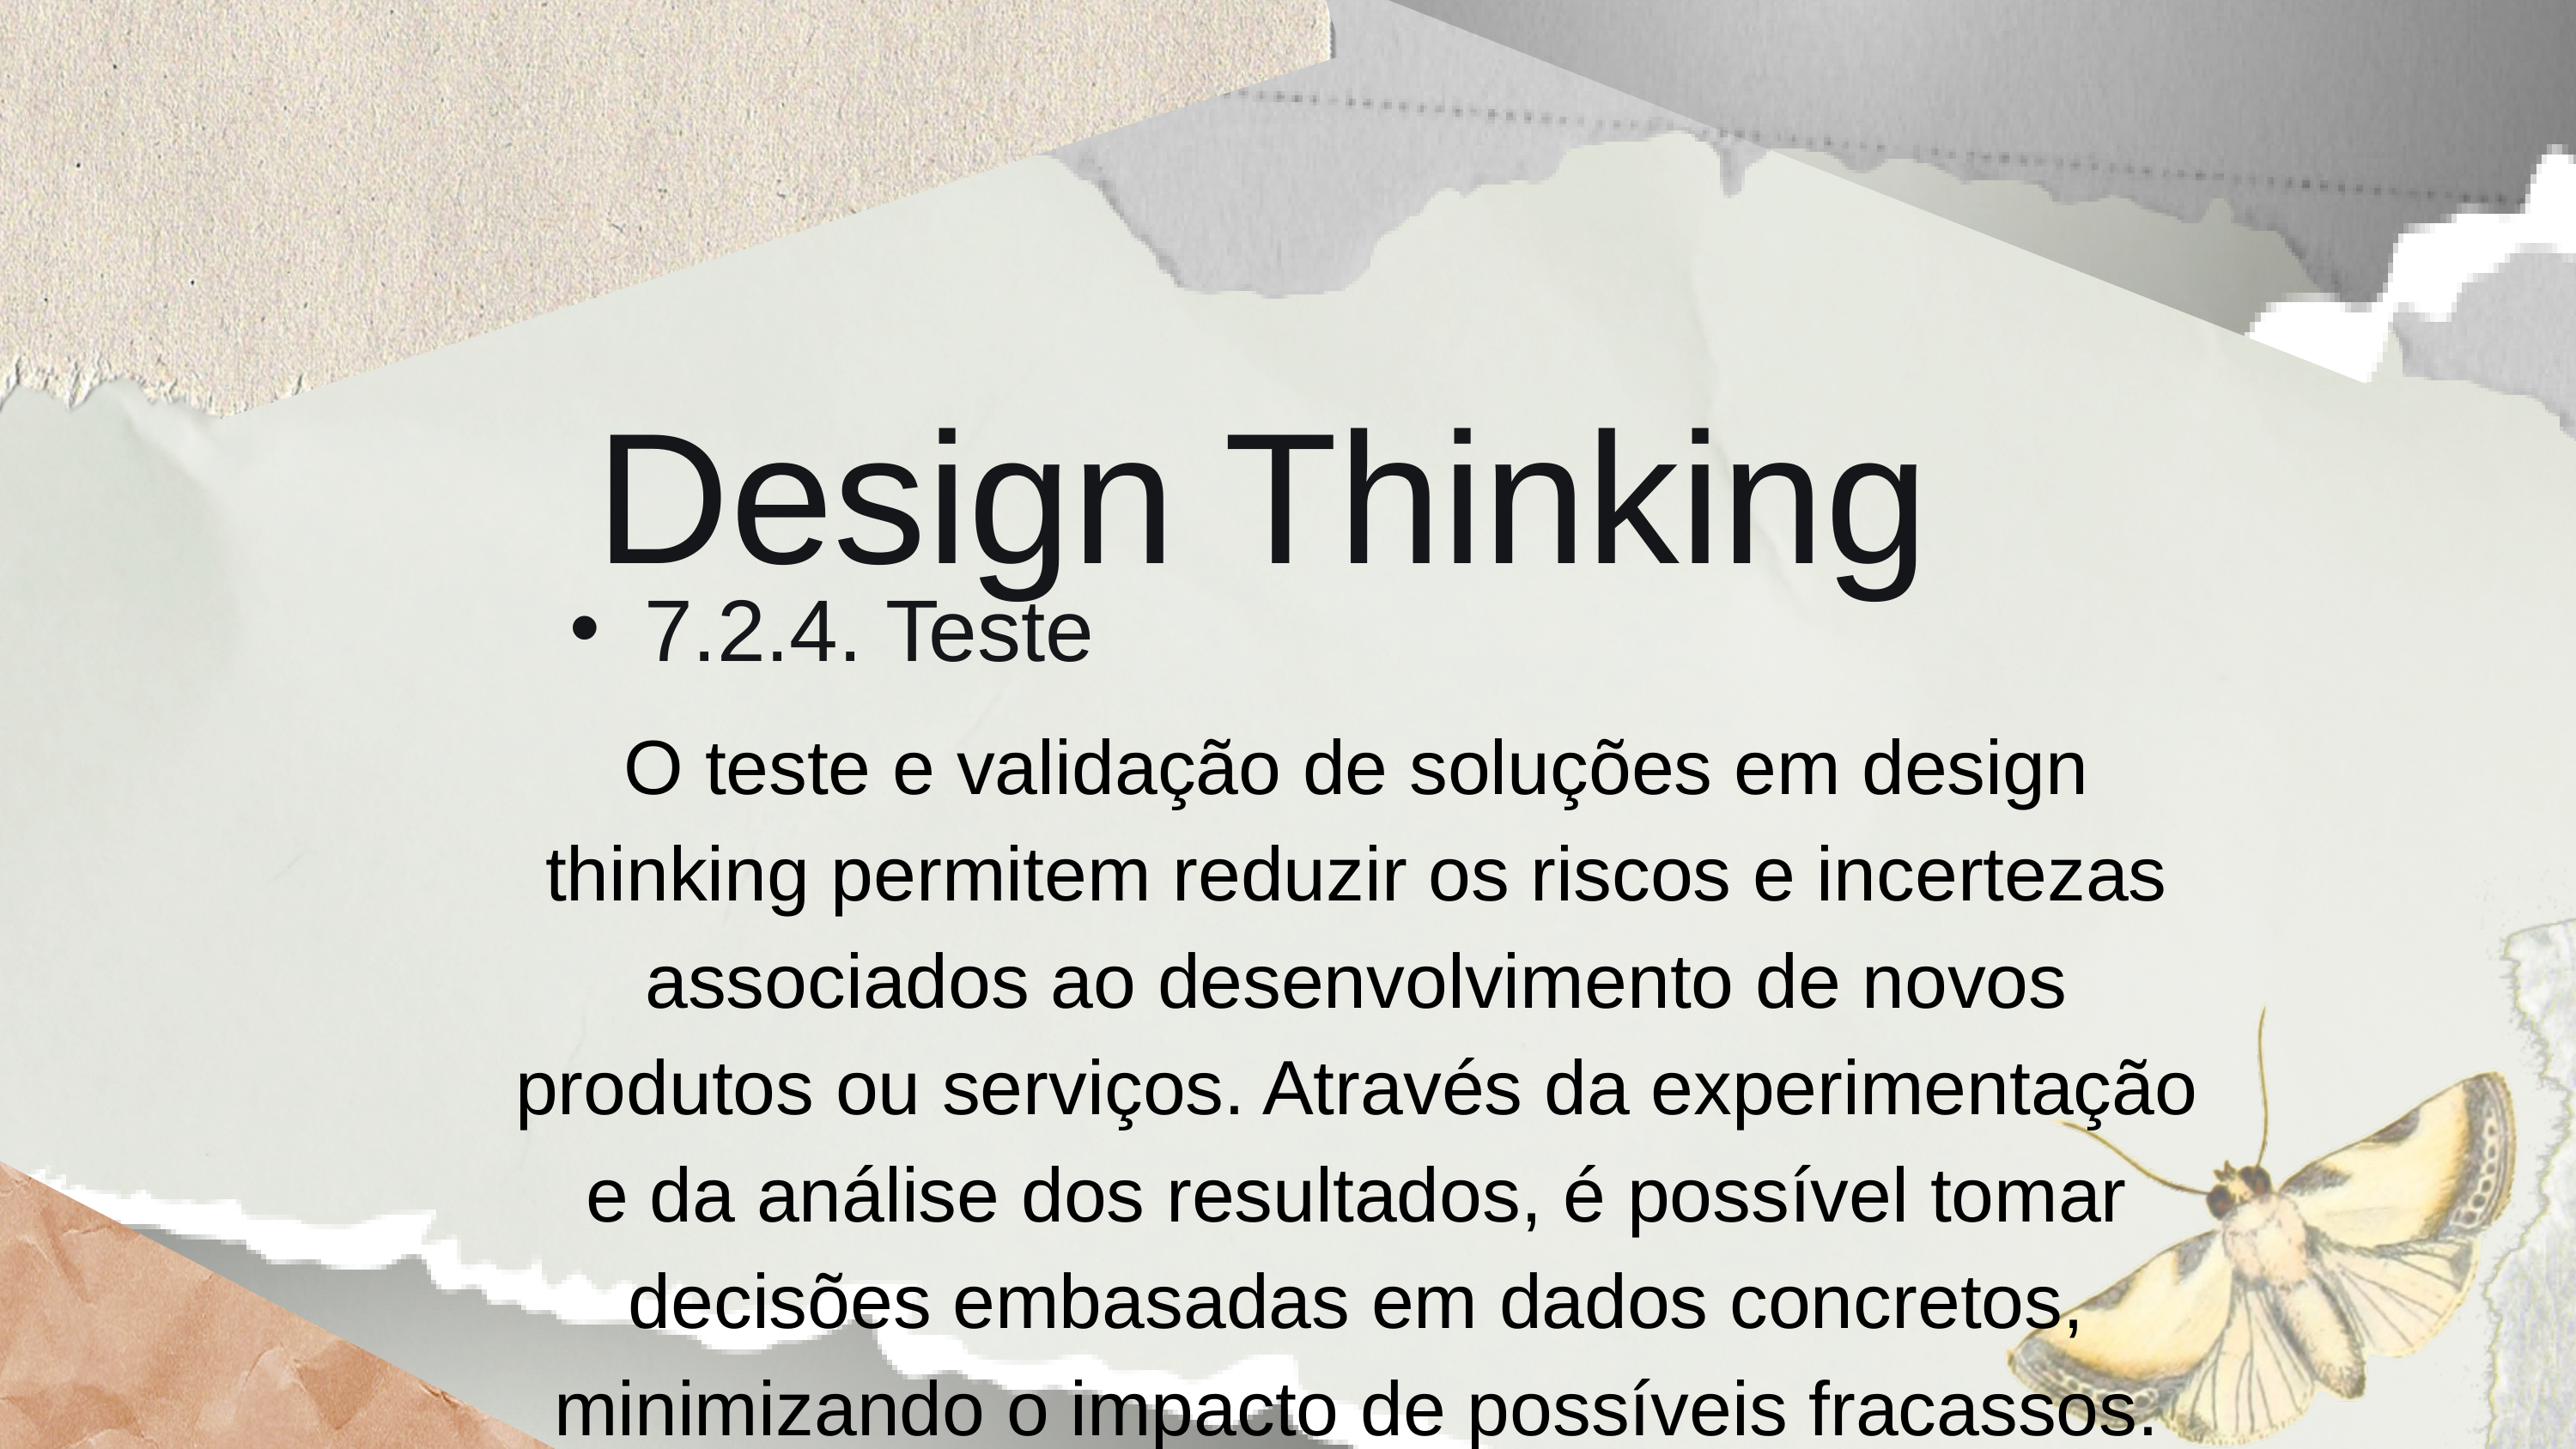

Design Thinking
7.2.4. Teste
O teste e validação de soluções em design thinking permitem reduzir os riscos e incertezas associados ao desenvolvimento de novos produtos ou serviços. Através da experimentação e da análise dos resultados, é possível tomar decisões embasadas em dados concretos, minimizando o impacto de possíveis fracassos.